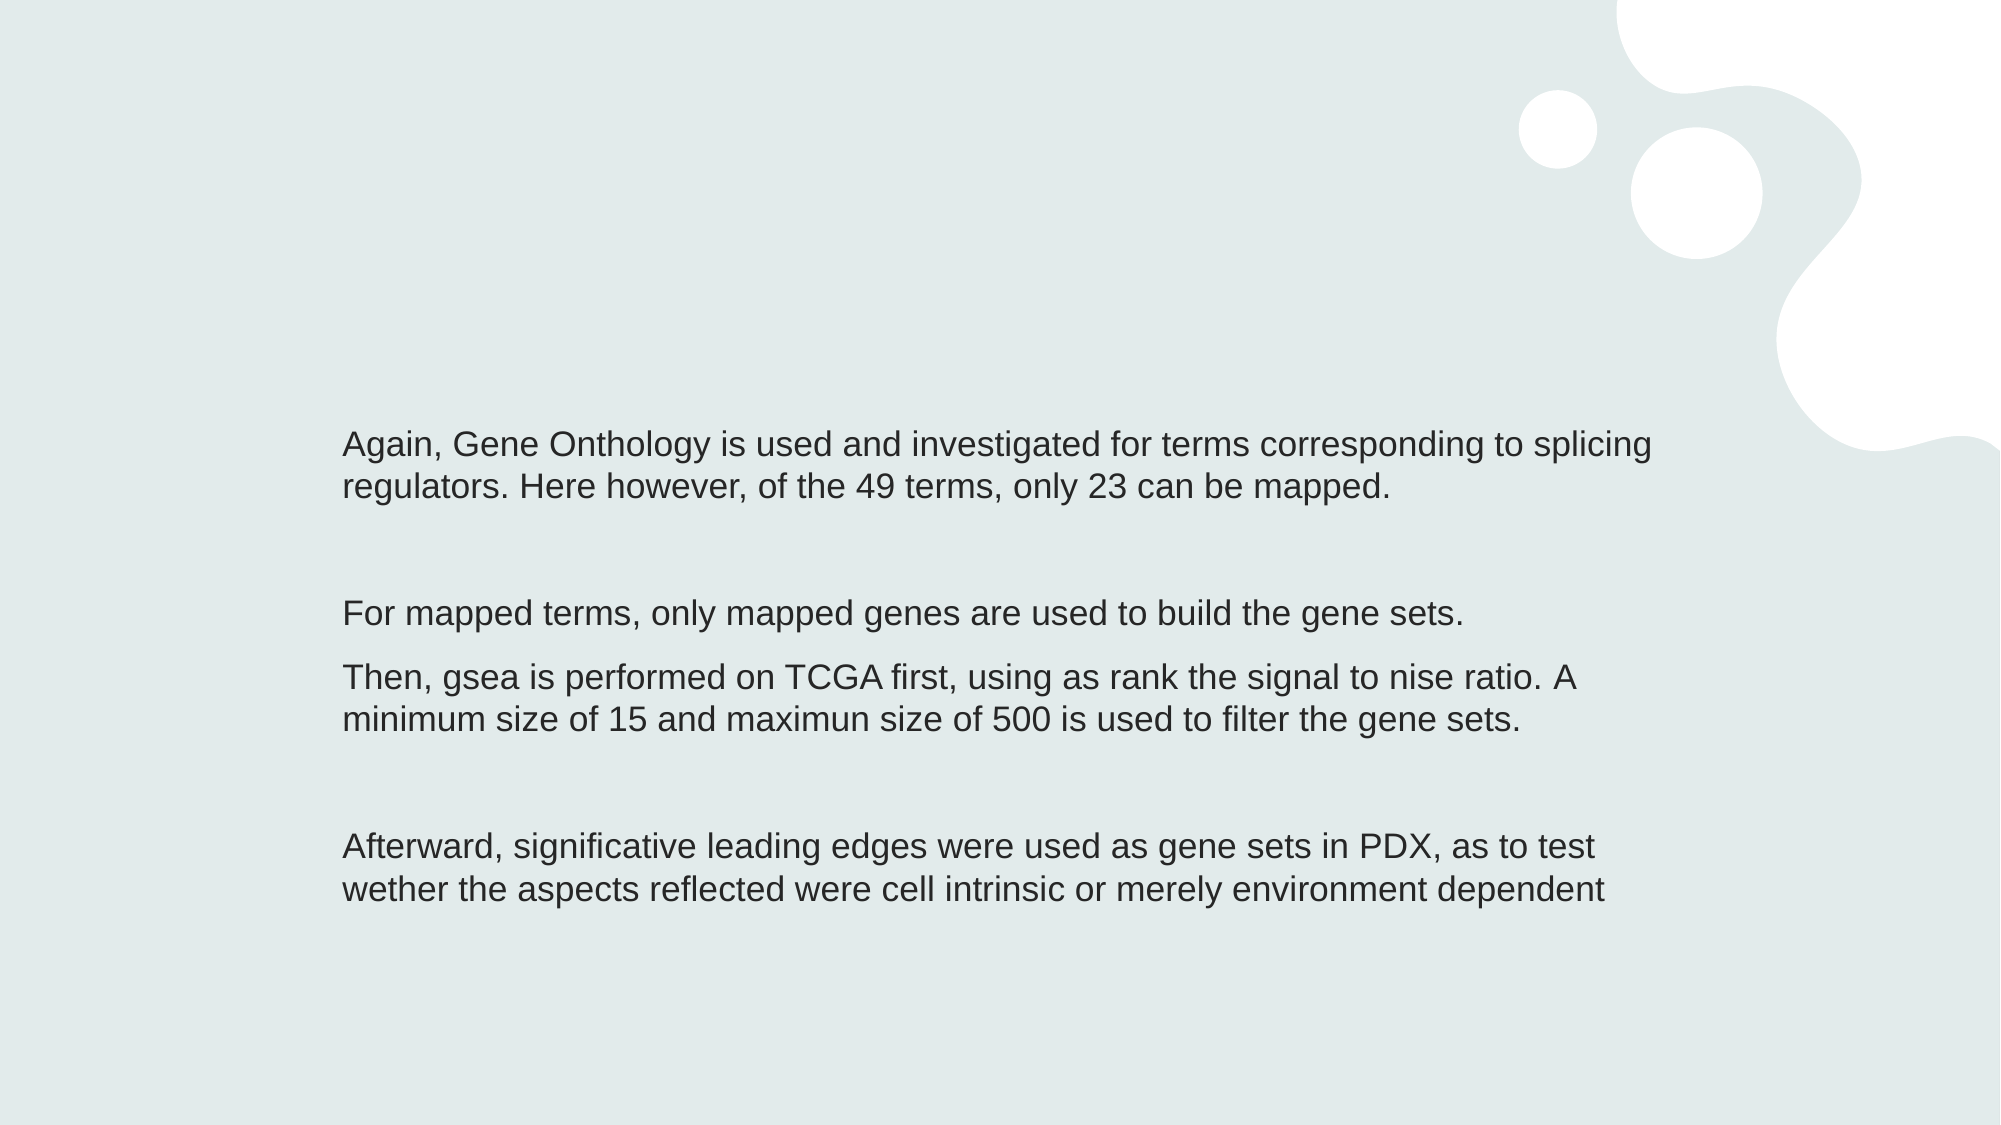

Again, Gene Onthology is used and investigated for terms corresponding to splicing regulators. Here however, of the 49 terms, only 23 can be mapped.

For mapped terms, only mapped genes are used to build the gene sets.
Then, gsea is performed on TCGA first, using as rank the signal to nise ratio. A minimum size of 15 and maximun size of 500 is used to filter the gene sets.

Afterward, significative leading edges were used as gene sets in PDX, as to test wether the aspects reflected were cell intrinsic or merely environment dependent